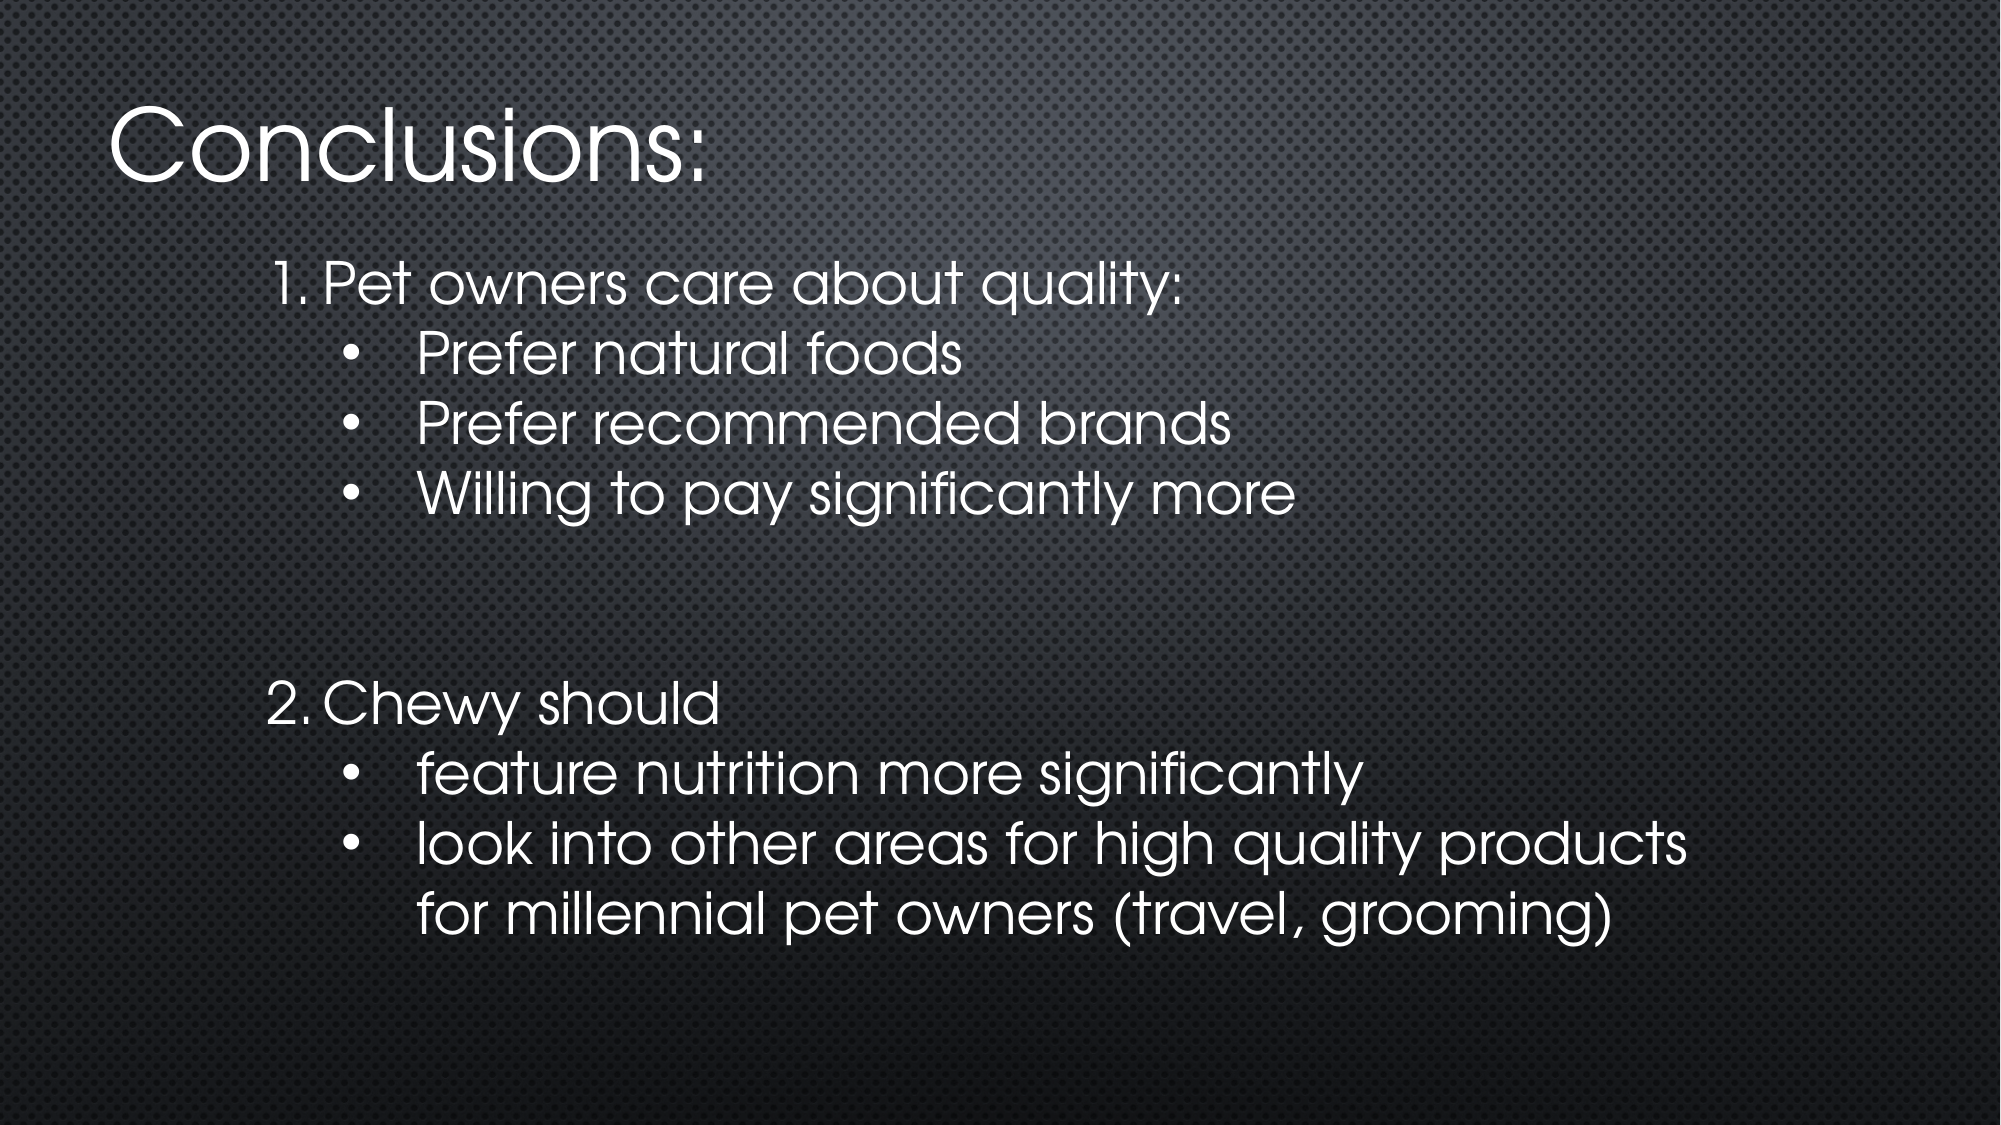

Conclusions:

Pet owners care about quality:
Prefer natural foods
Prefer recommended brands
Willing to pay significantly more

Chewy should
feature nutrition more significantly
look into other areas for high quality products for millennial pet owners (travel, grooming)